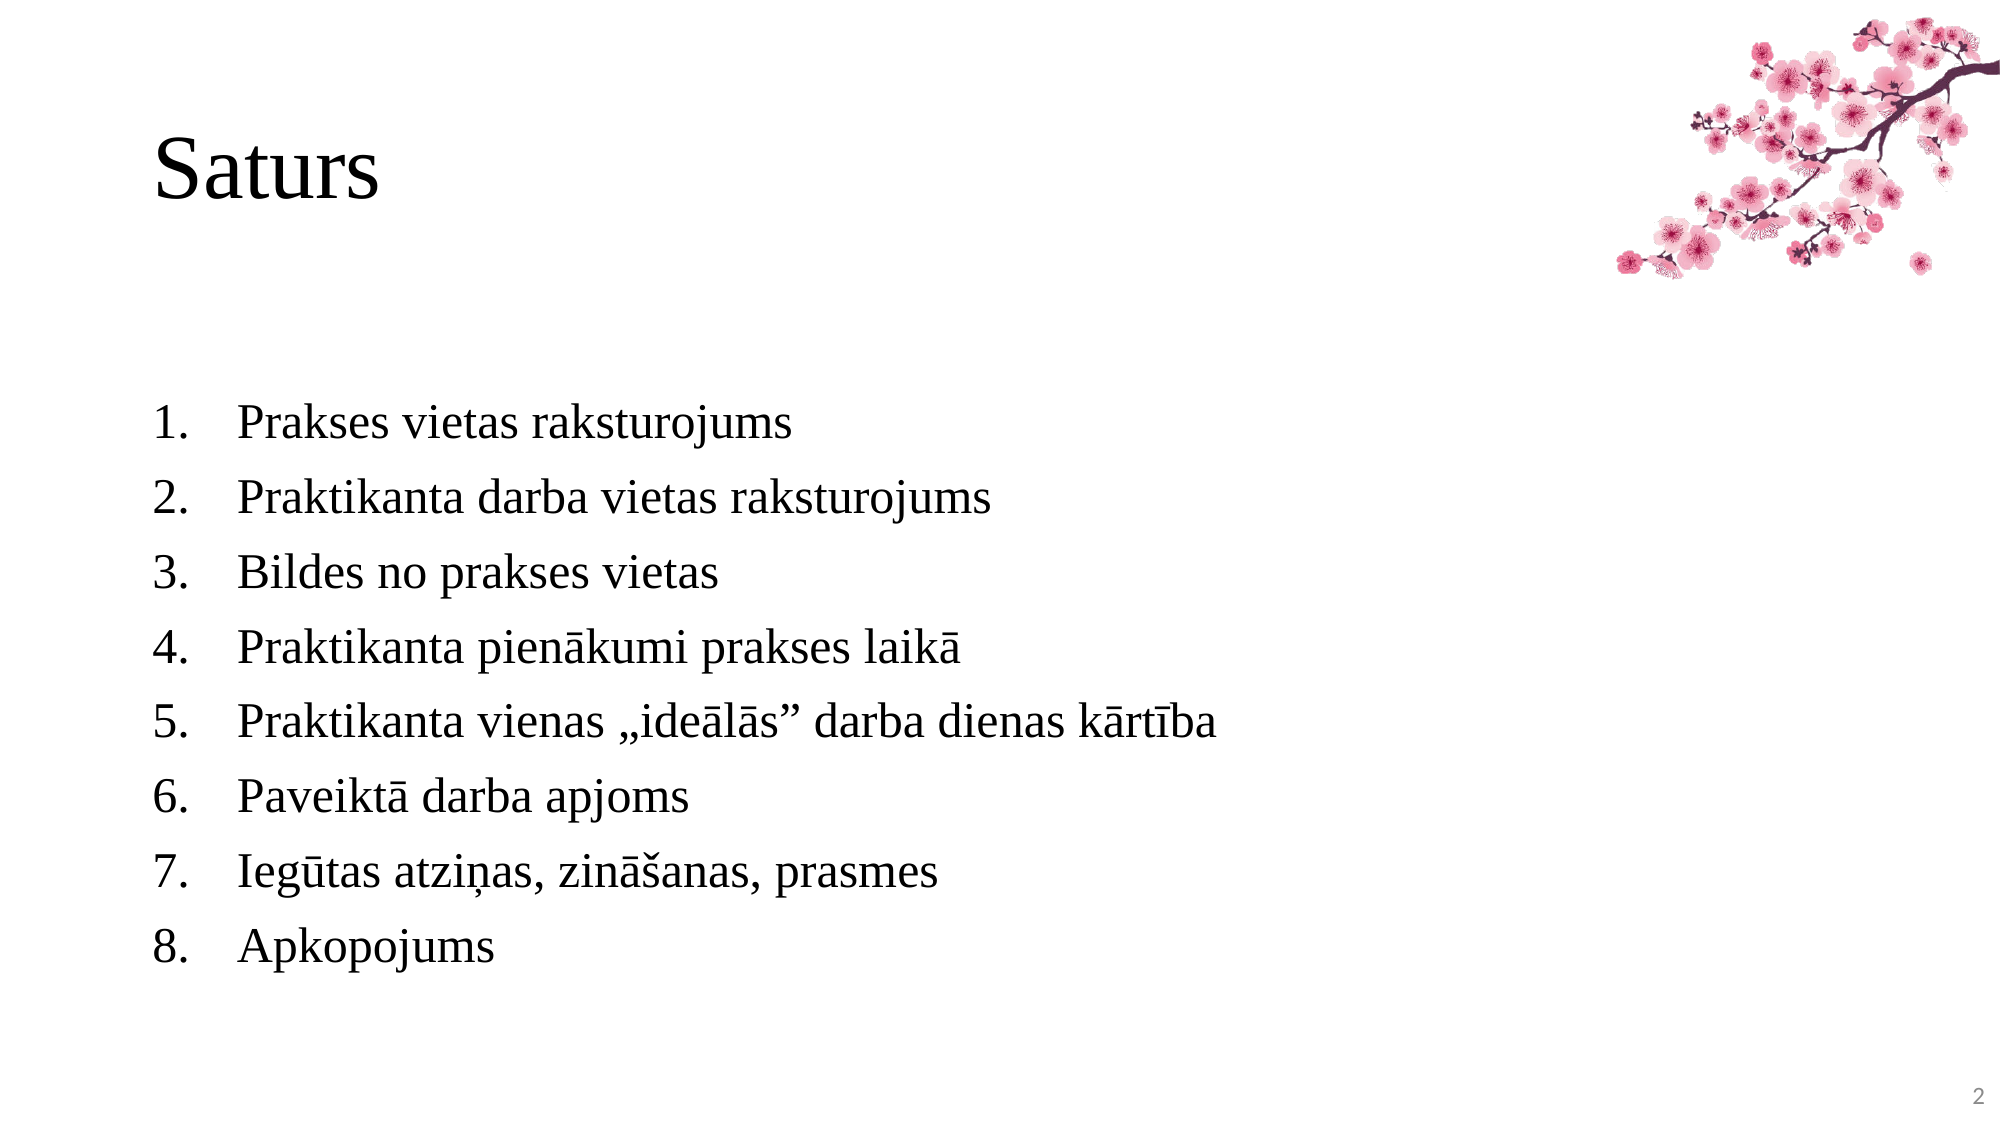

# Saturs

Prakses vietas raksturojums
Praktikanta darba vietas raksturojums
Bildes no prakses vietas
Praktikanta pienākumi prakses laikā
Praktikanta vienas „ideālās” darba dienas kārtība
Paveiktā darba apjoms
Iegūtas atziņas, zināšanas, prasmes
Apkopojums

2